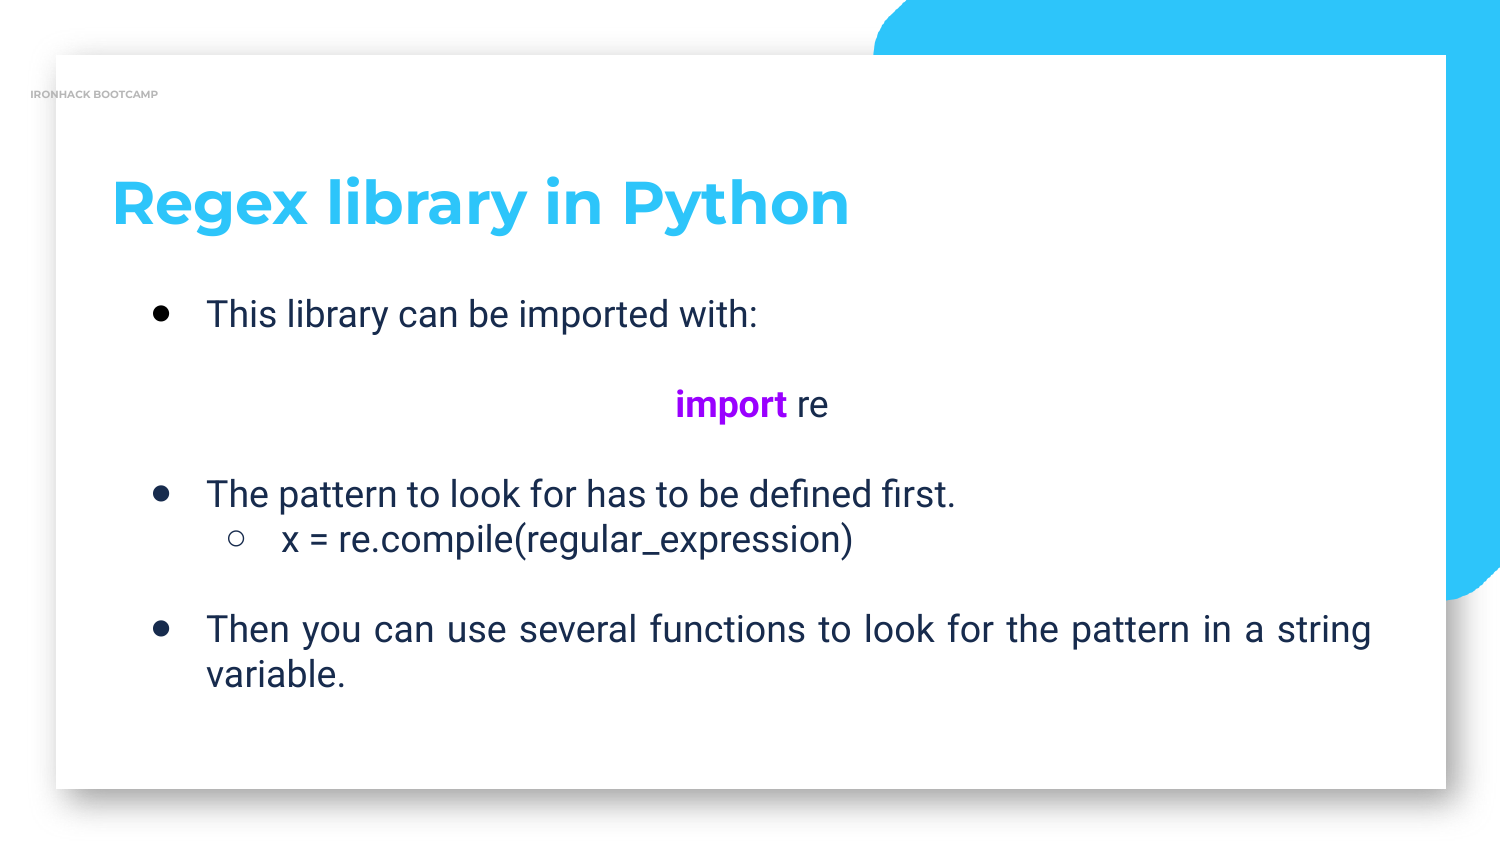

IRONHACK BOOTCAMP
Regex library in Python
This library can be imported with:

import re

The pattern to look for has to be defined first.
x = re.compile(regular_expression)

Then you can use several functions to look for the pattern in a string variable.